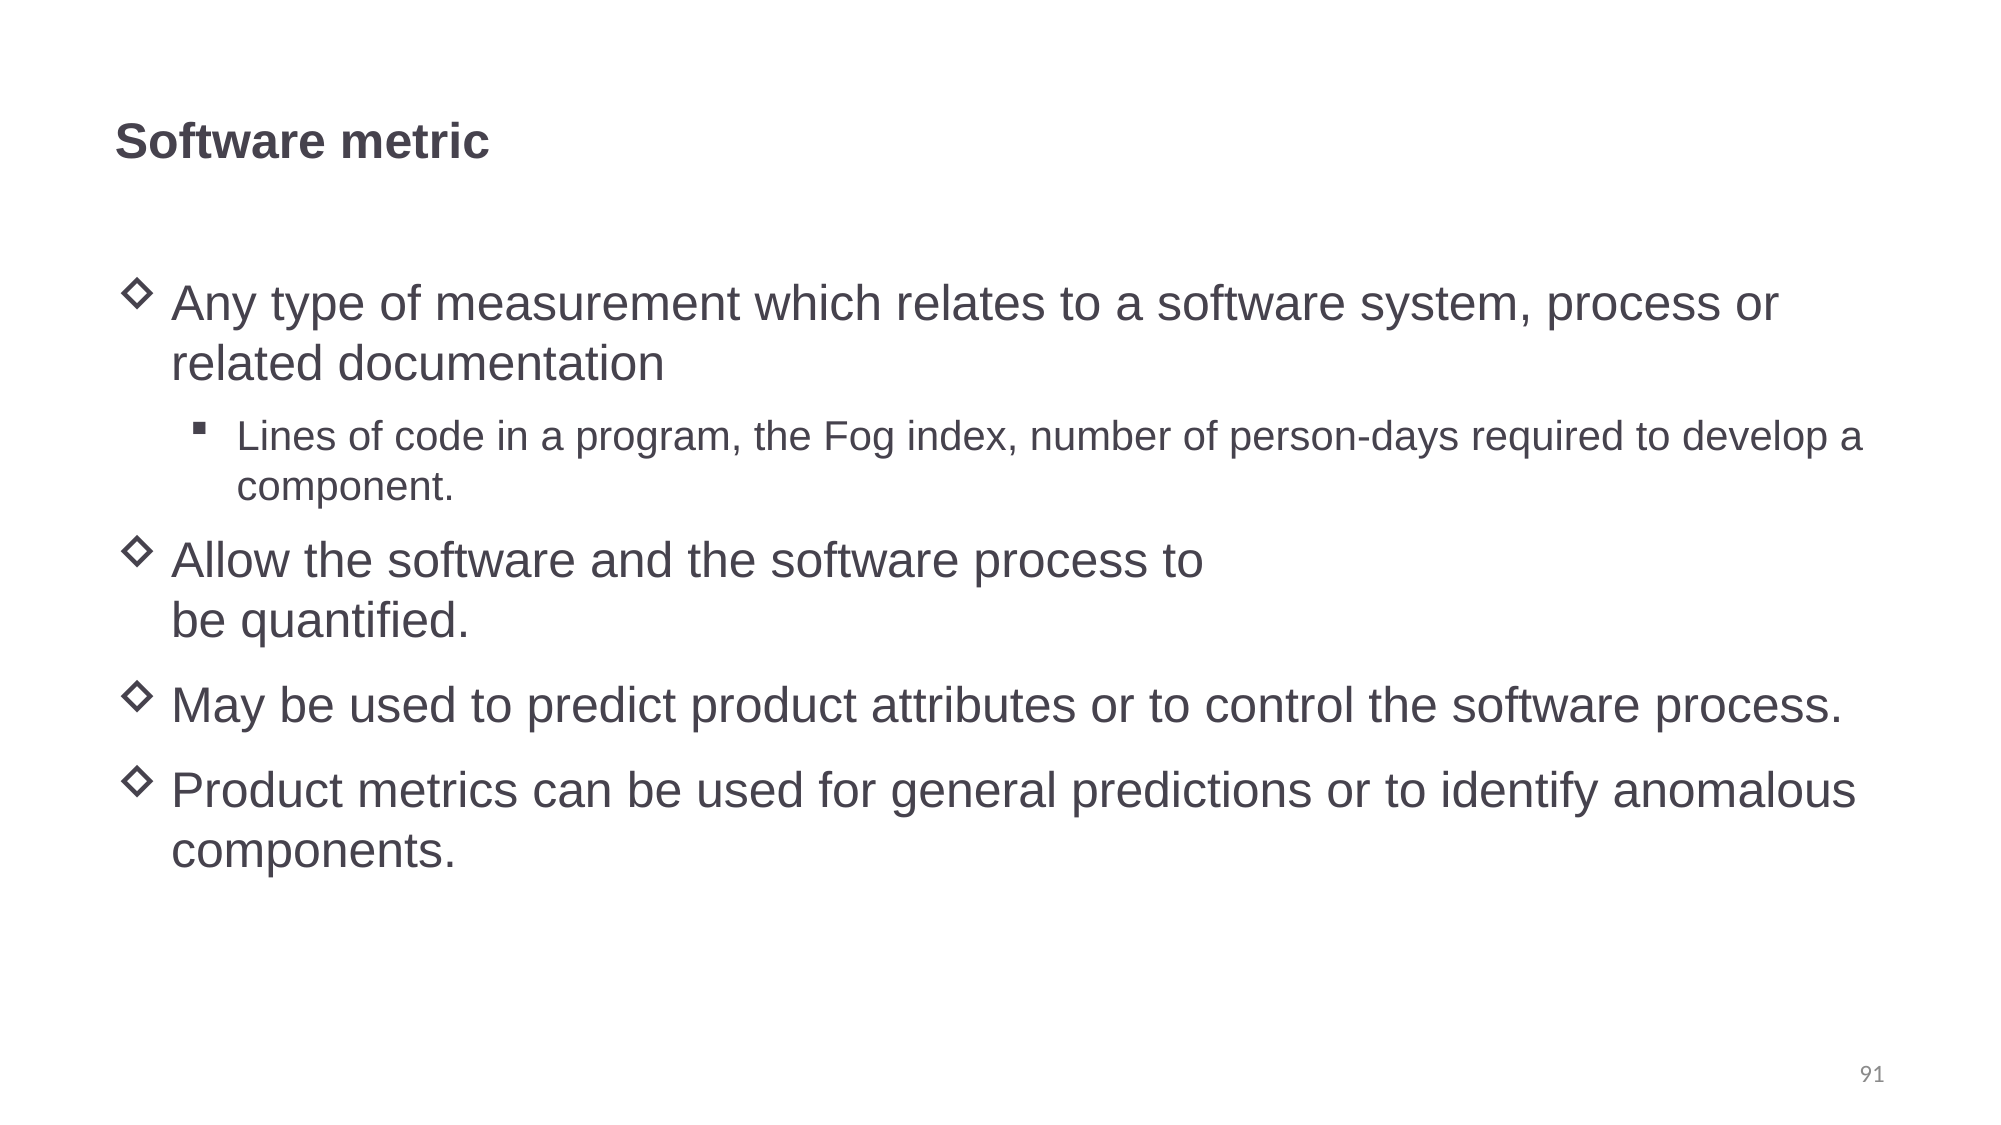

# Software metric
Any type of measurement which relates to a software system, process or related documentation
Lines of code in a program, the Fog index, number of person-days required to develop a component.
Allow the software and the software process to
be quantified.
May be used to predict product attributes or to control the software process.
Product metrics can be used for general predictions or to identify anomalous components.
91